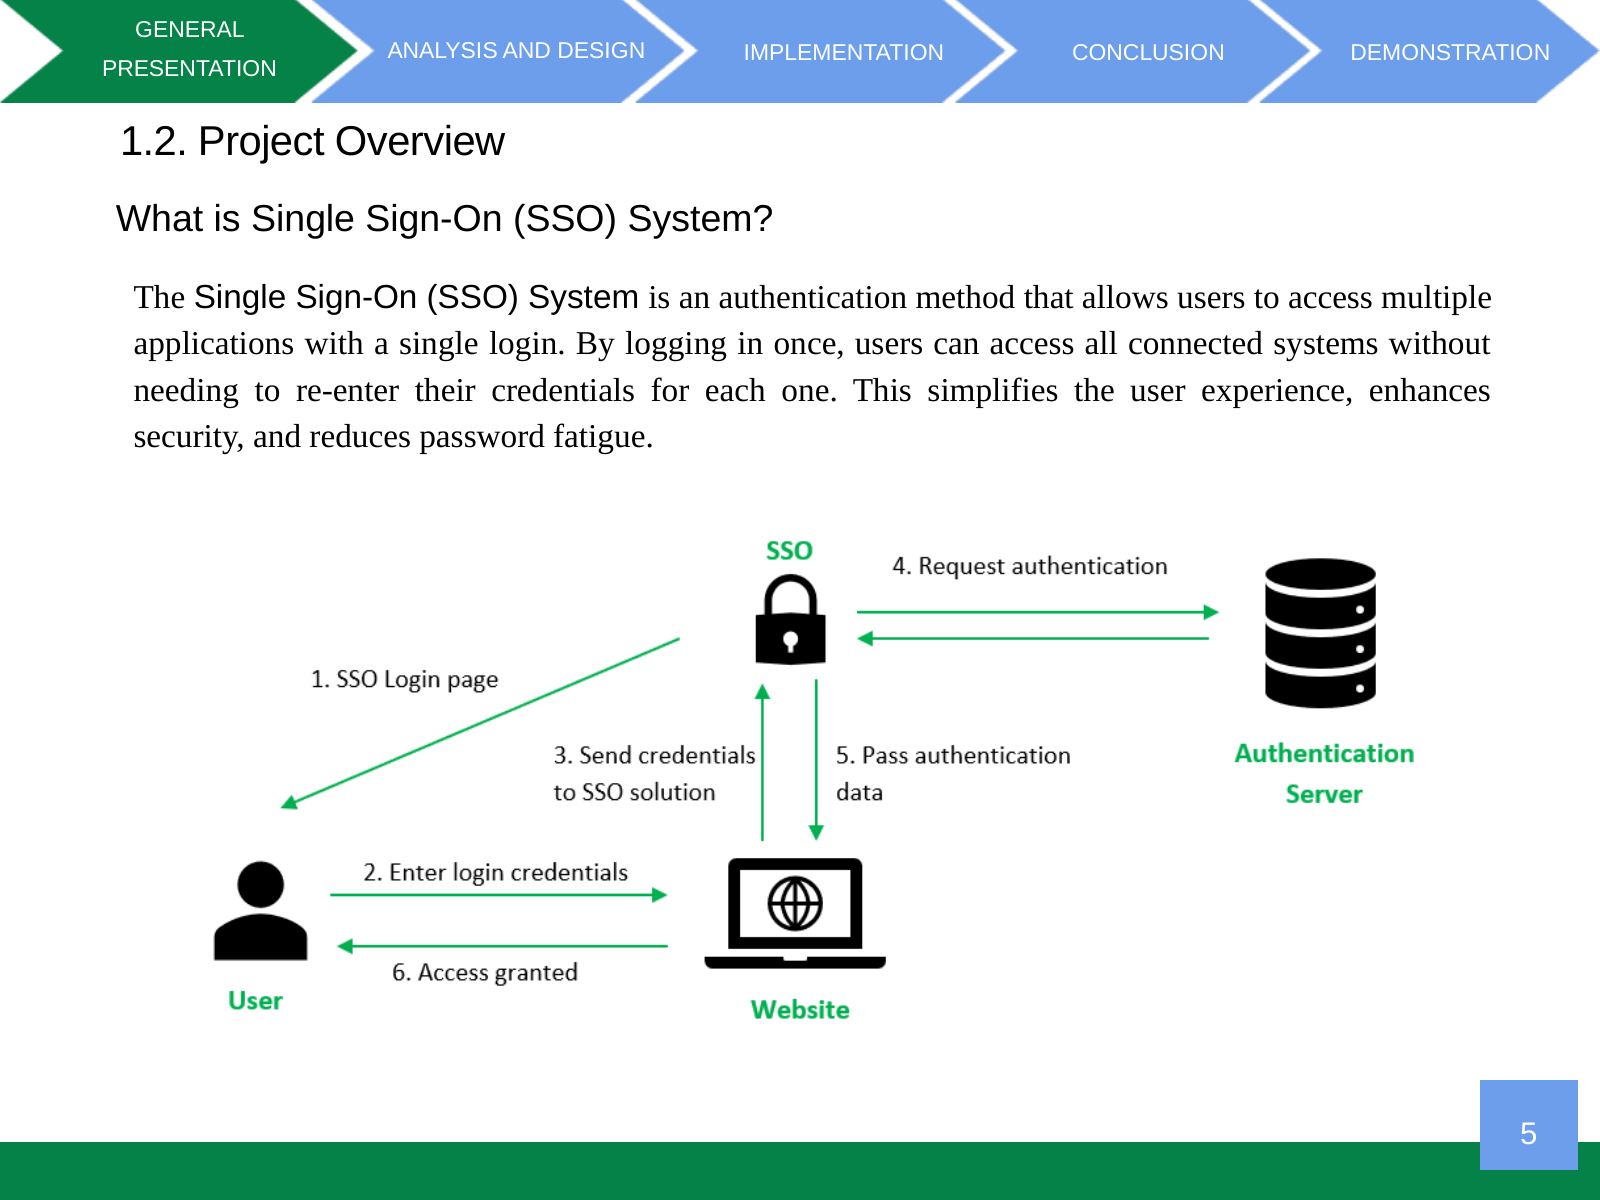

GENERAL PRESENTATION
 ANALYSIS AND DESIGN
IMPLEMENTATION
CONCLUSION
DEMONSTRATION
1.2. Project Overview
What is Single Sign-On (SSO) System?

The Single Sign-On (SSO) System is an authentication method that allows users to access multiple applications with a single login. By logging in once, users can access all connected systems without needing to re-enter their credentials for each one. This simplifies the user experience, enhances security, and reduces password fatigue.

5